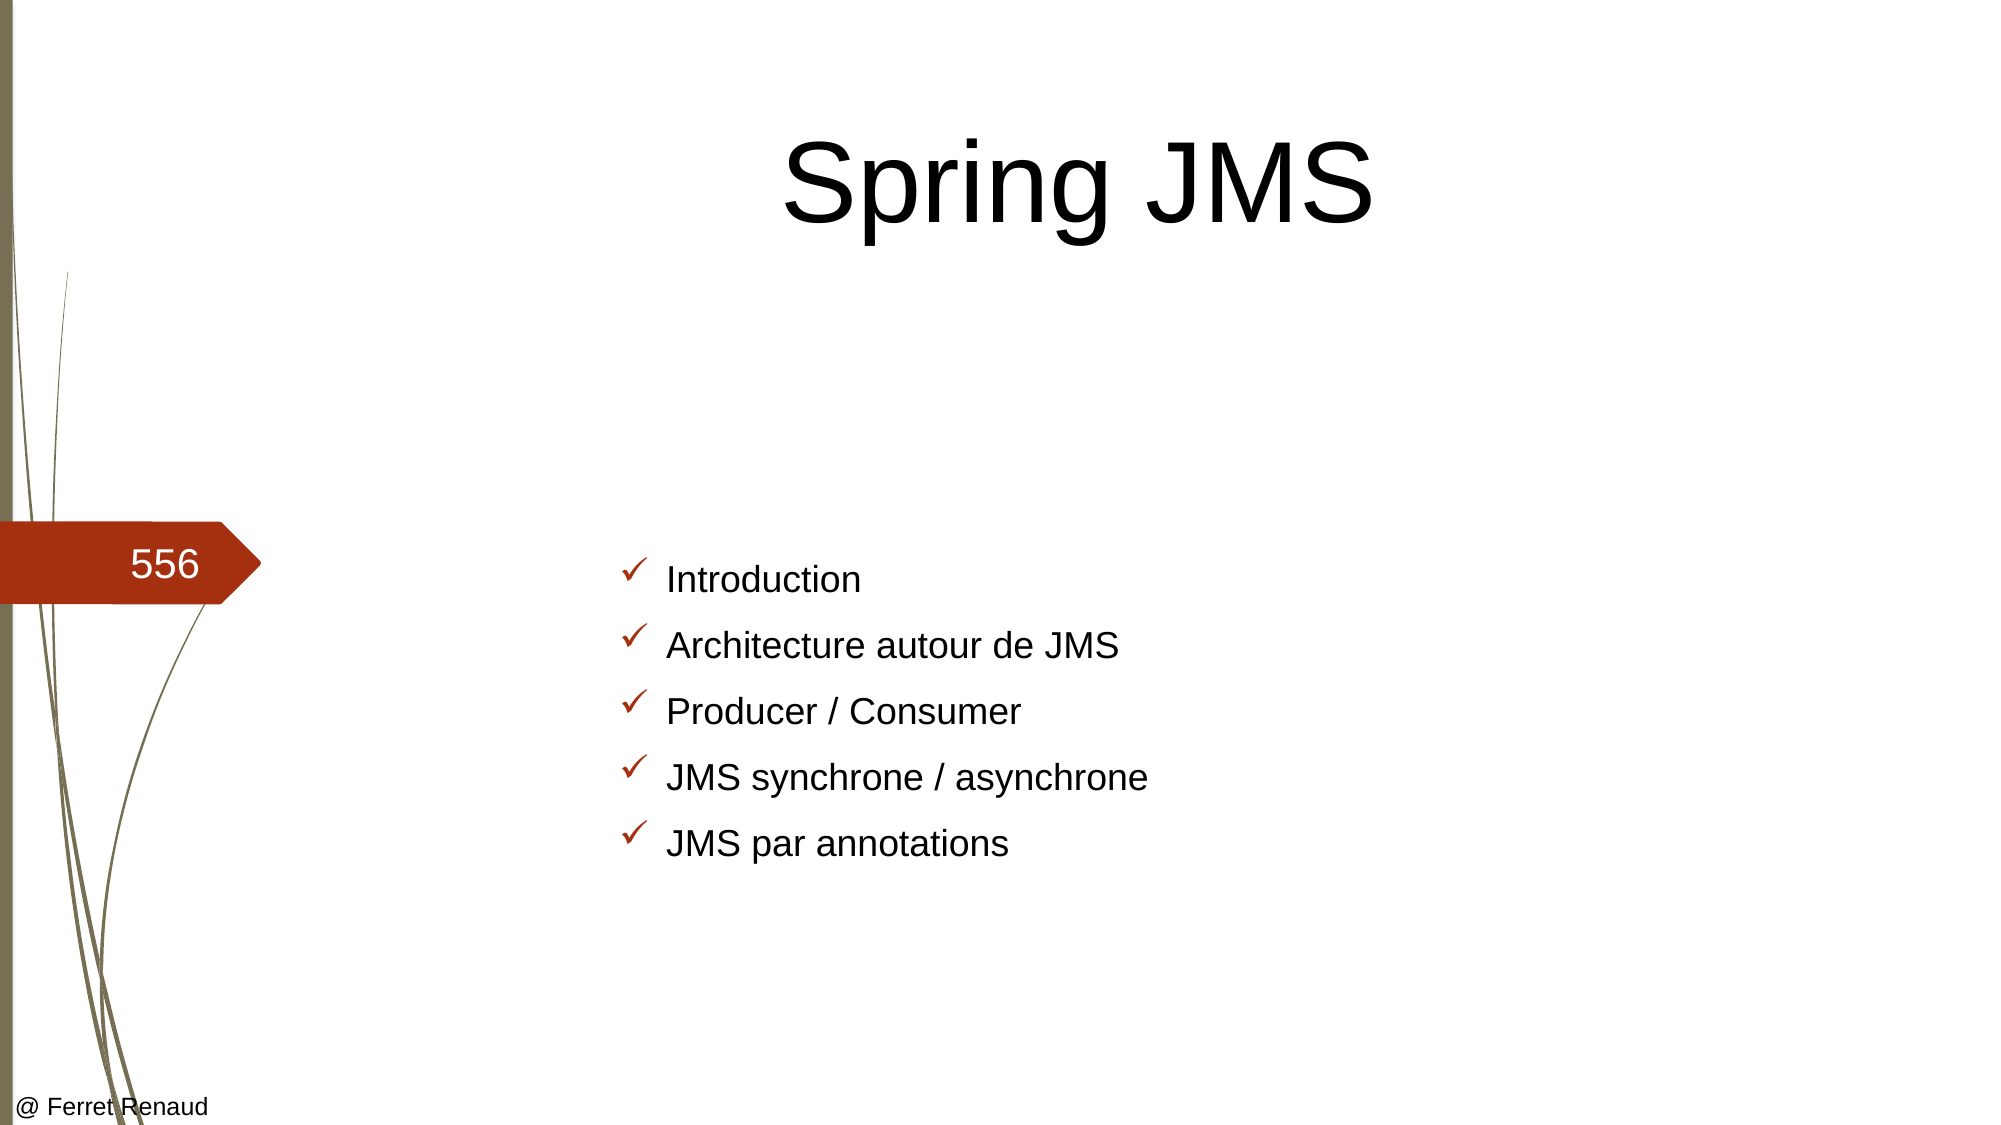

# Spring JMS
Introduction
Architecture autour de JMS
Producer / Consumer
JMS synchrone / asynchrone
JMS par annotations
556
@ Ferret Renaud